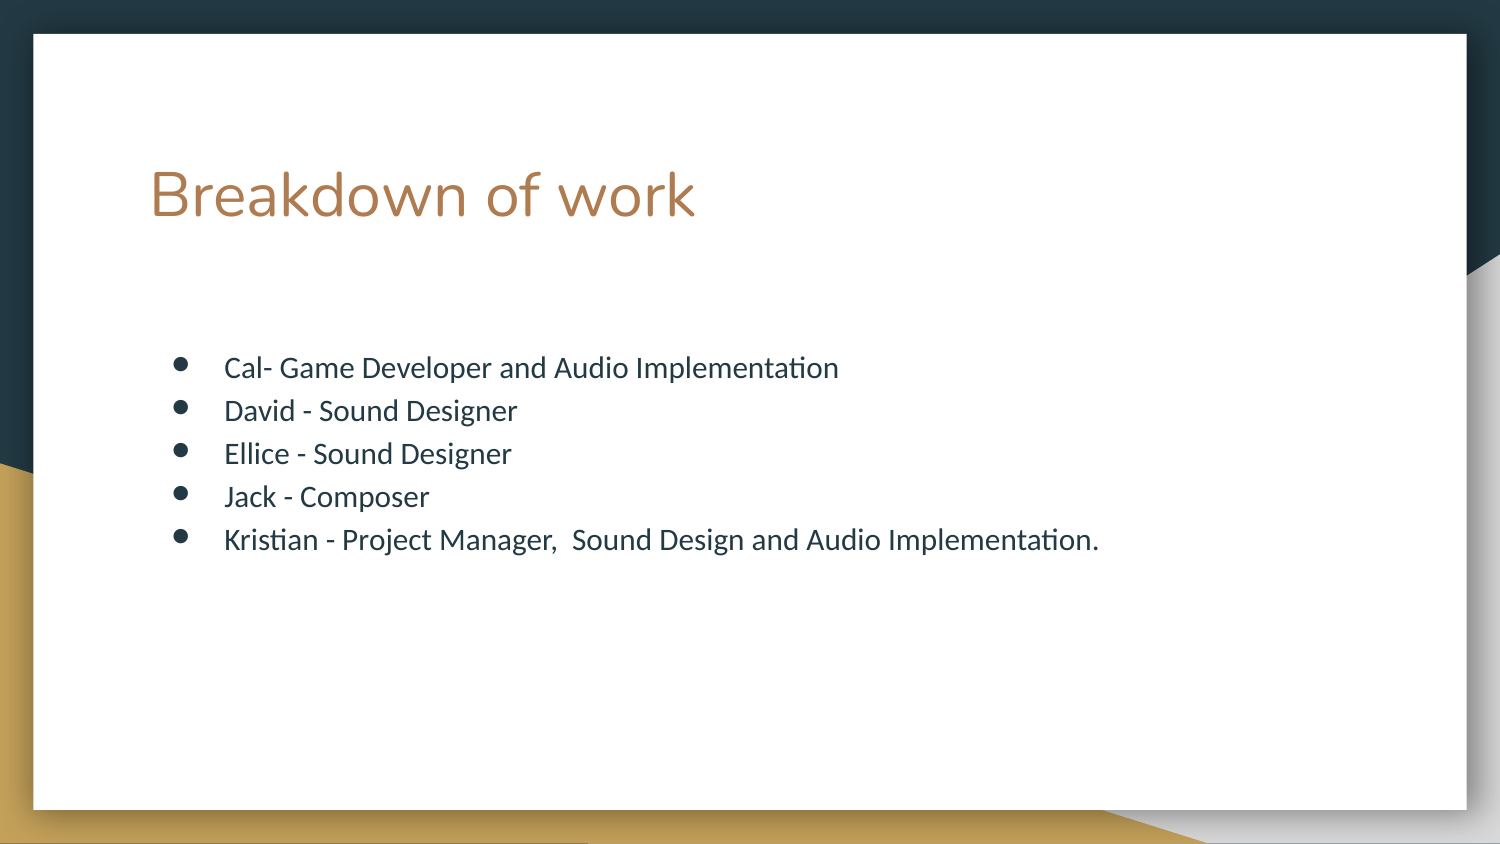

# Breakdown of work
Cal- Game Developer and Audio Implementation
David - Sound Designer
Ellice - Sound Designer
Jack - Composer
Kristian - Project Manager,  Sound Design and Audio Implementation.